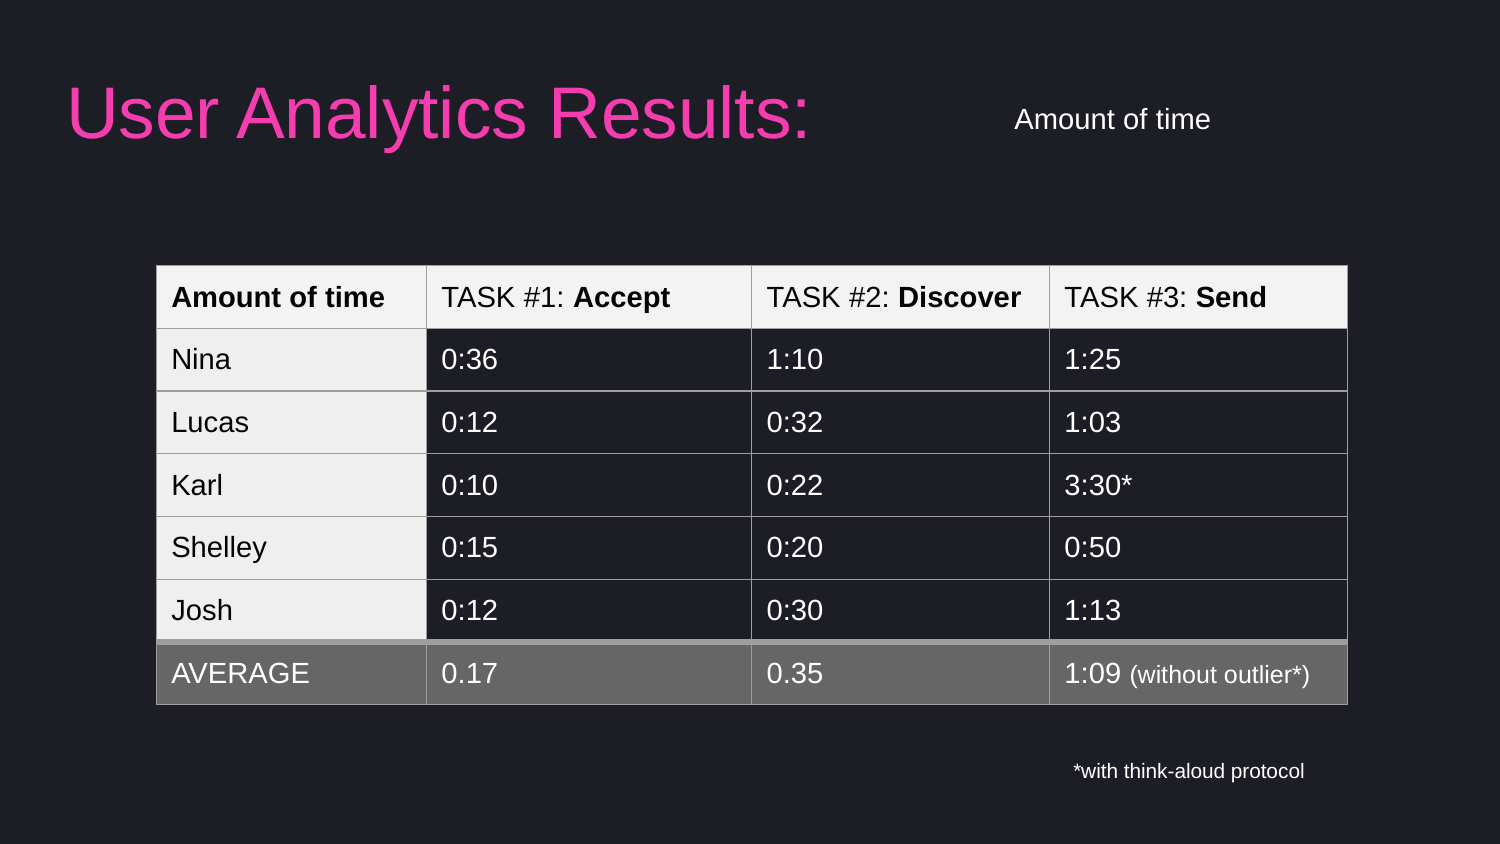

# User Analytics Results:
Amount of time
| Amount of time | TASK #1: Accept | TASK #2: Discover | TASK #3: Send |
| --- | --- | --- | --- |
| Nina | 0:36 | 1:10 | 1:25 |
| Lucas | 0:12 | 0:32 | 1:03 |
| Karl | 0:10 | 0:22 | 3:30\* |
| Shelley | 0:15 | 0:20 | 0:50 |
| Josh | 0:12 | 0:30 | 1:13 |
| AVERAGE | 0.17 | 0.35 | 1:09 (without outlier\*) |
*with think-aloud protocol